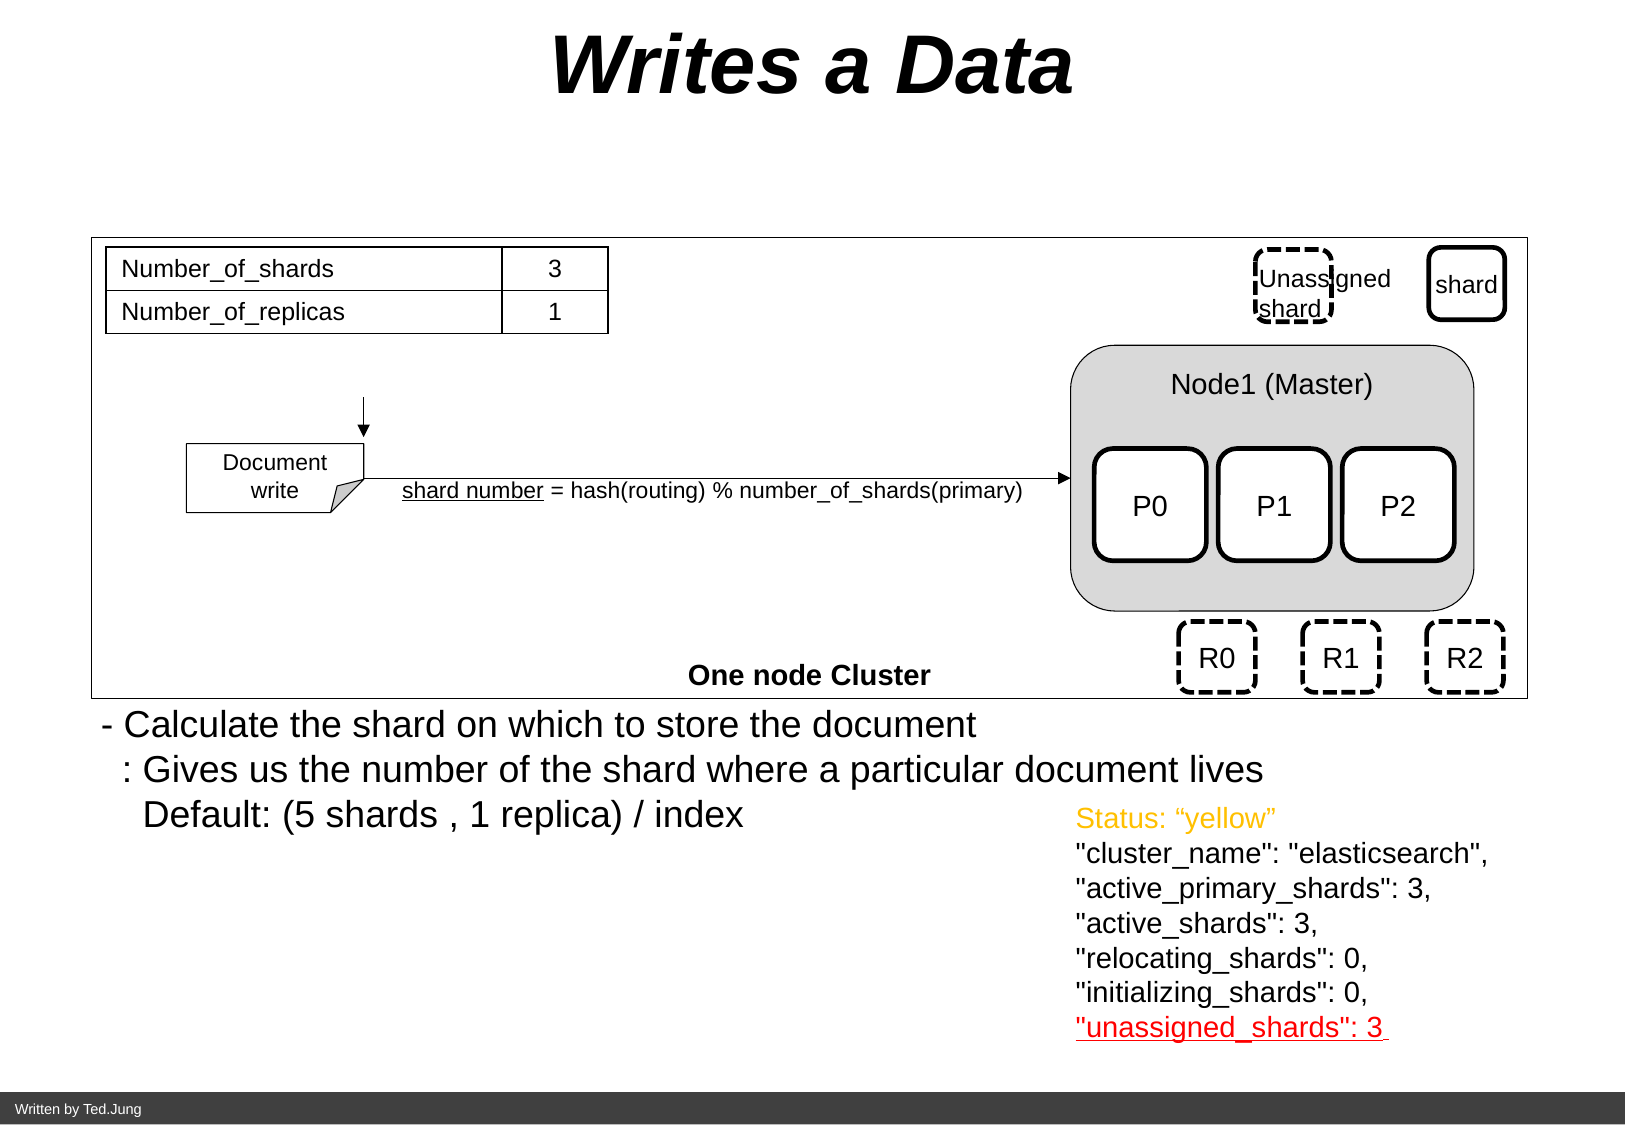

Writes a Data
One node Cluster
| Number\_of\_shards | 3 |
| --- | --- |
| Number\_of\_replicas | 1 |

Unassigned
shard
shard
Node1 (Master)

Document
write
P0
P1
P2
shard number = hash(routing) % number_of_shards(primary)
R0
R1
R2
- Calculate the shard on which to store the document
  : Gives us the number of the shard where a particular document lives
    Default: (5 shards , 1 replica) / index
Status: “yellow”
"cluster_name": "elasticsearch",
"active_primary_shards": 3,
"active_shards": 3,
"relocating_shards": 0,
"initializing_shards": 0,
"unassigned_shards": 3